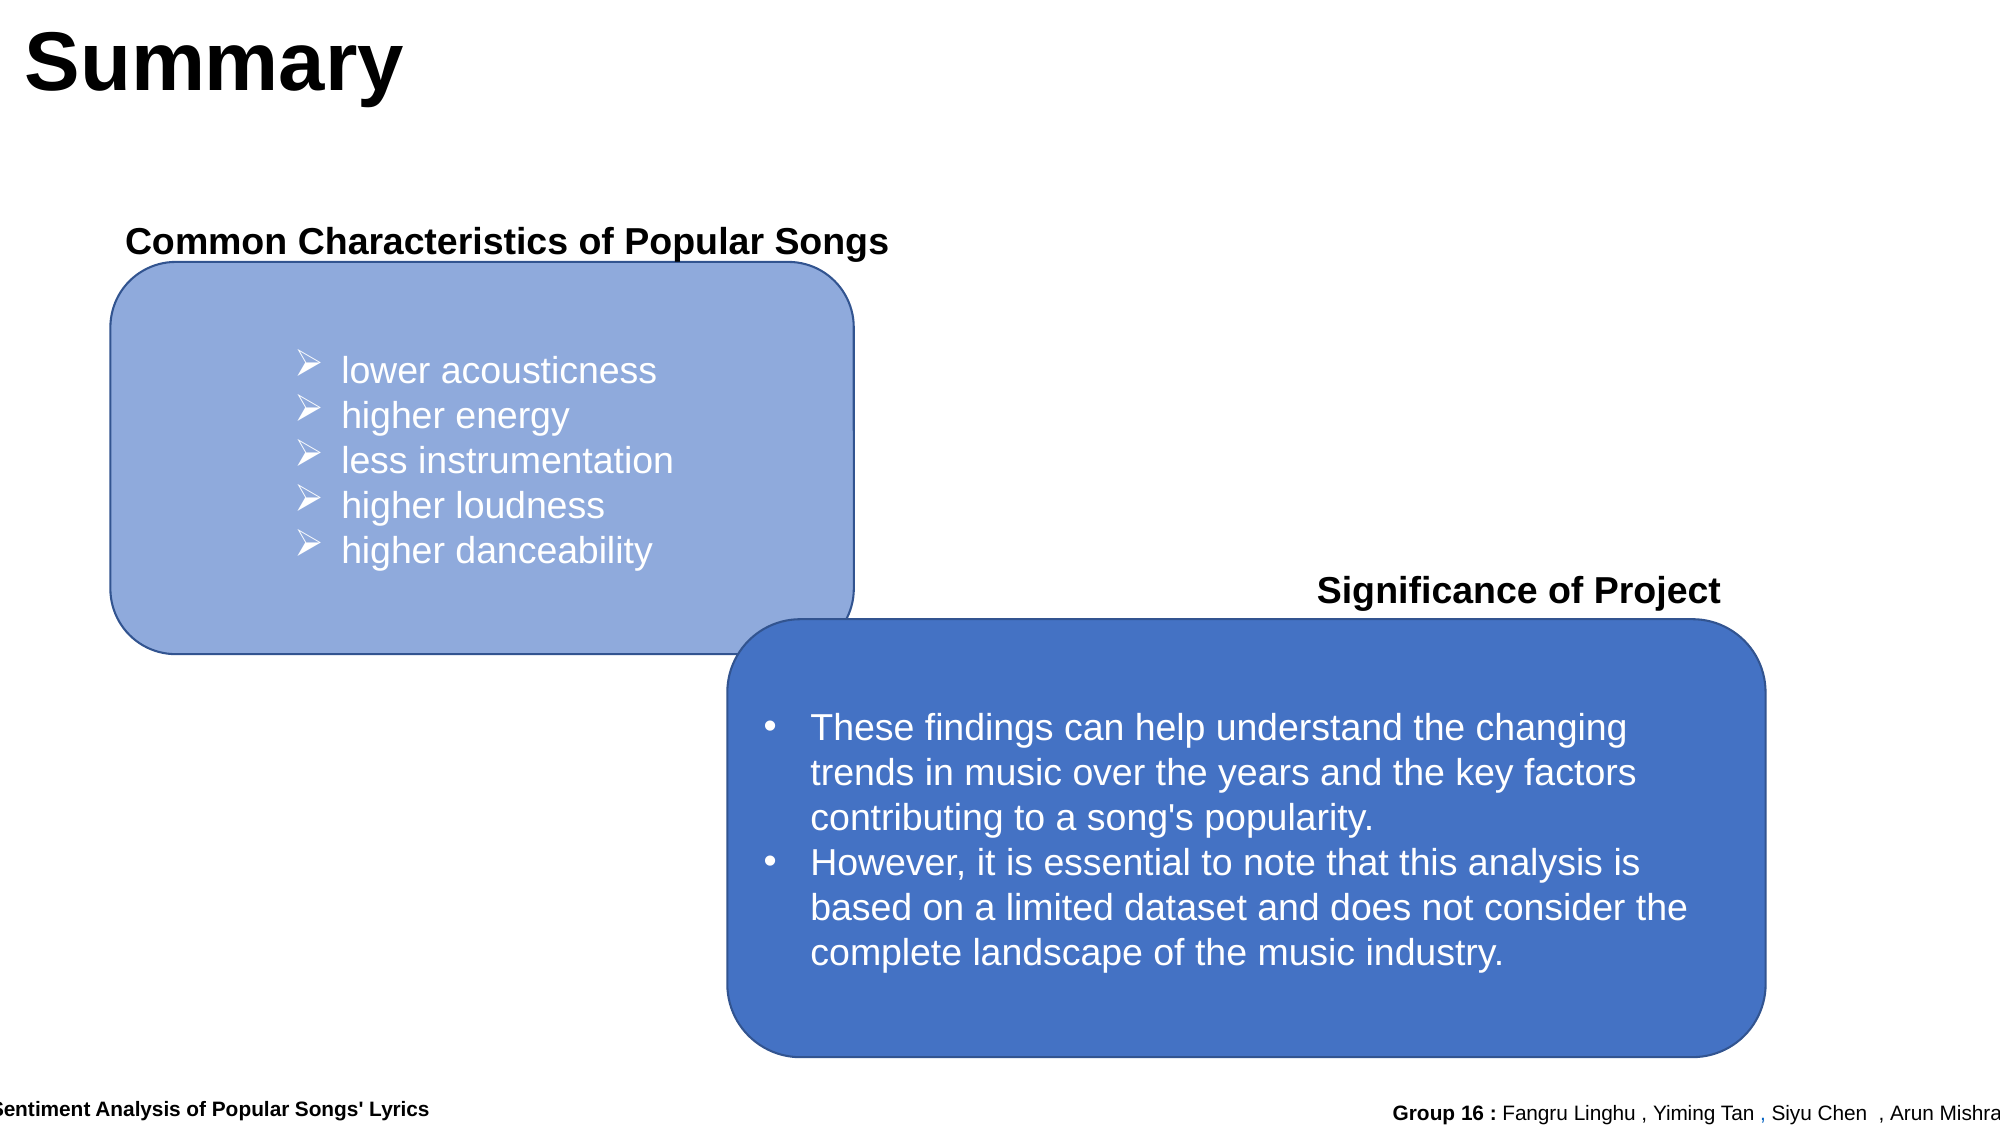

Summary
Common Characteristics of Popular Songs

lower acousticness
higher energy
less instrumentation
higher loudness
higher danceability
Significance of Project

These findings can help understand the changing trends in music over the years and the key factors contributing to a song's popularity.
However, it is essential to note that this analysis is based on a limited dataset and does not consider the complete landscape of the music industry.

Sentiment Analysis of Popular Songs' Lyrics
Group 16 : Fangru Linghu , Yiming Tan , Siyu Chen  , Arun Mishra